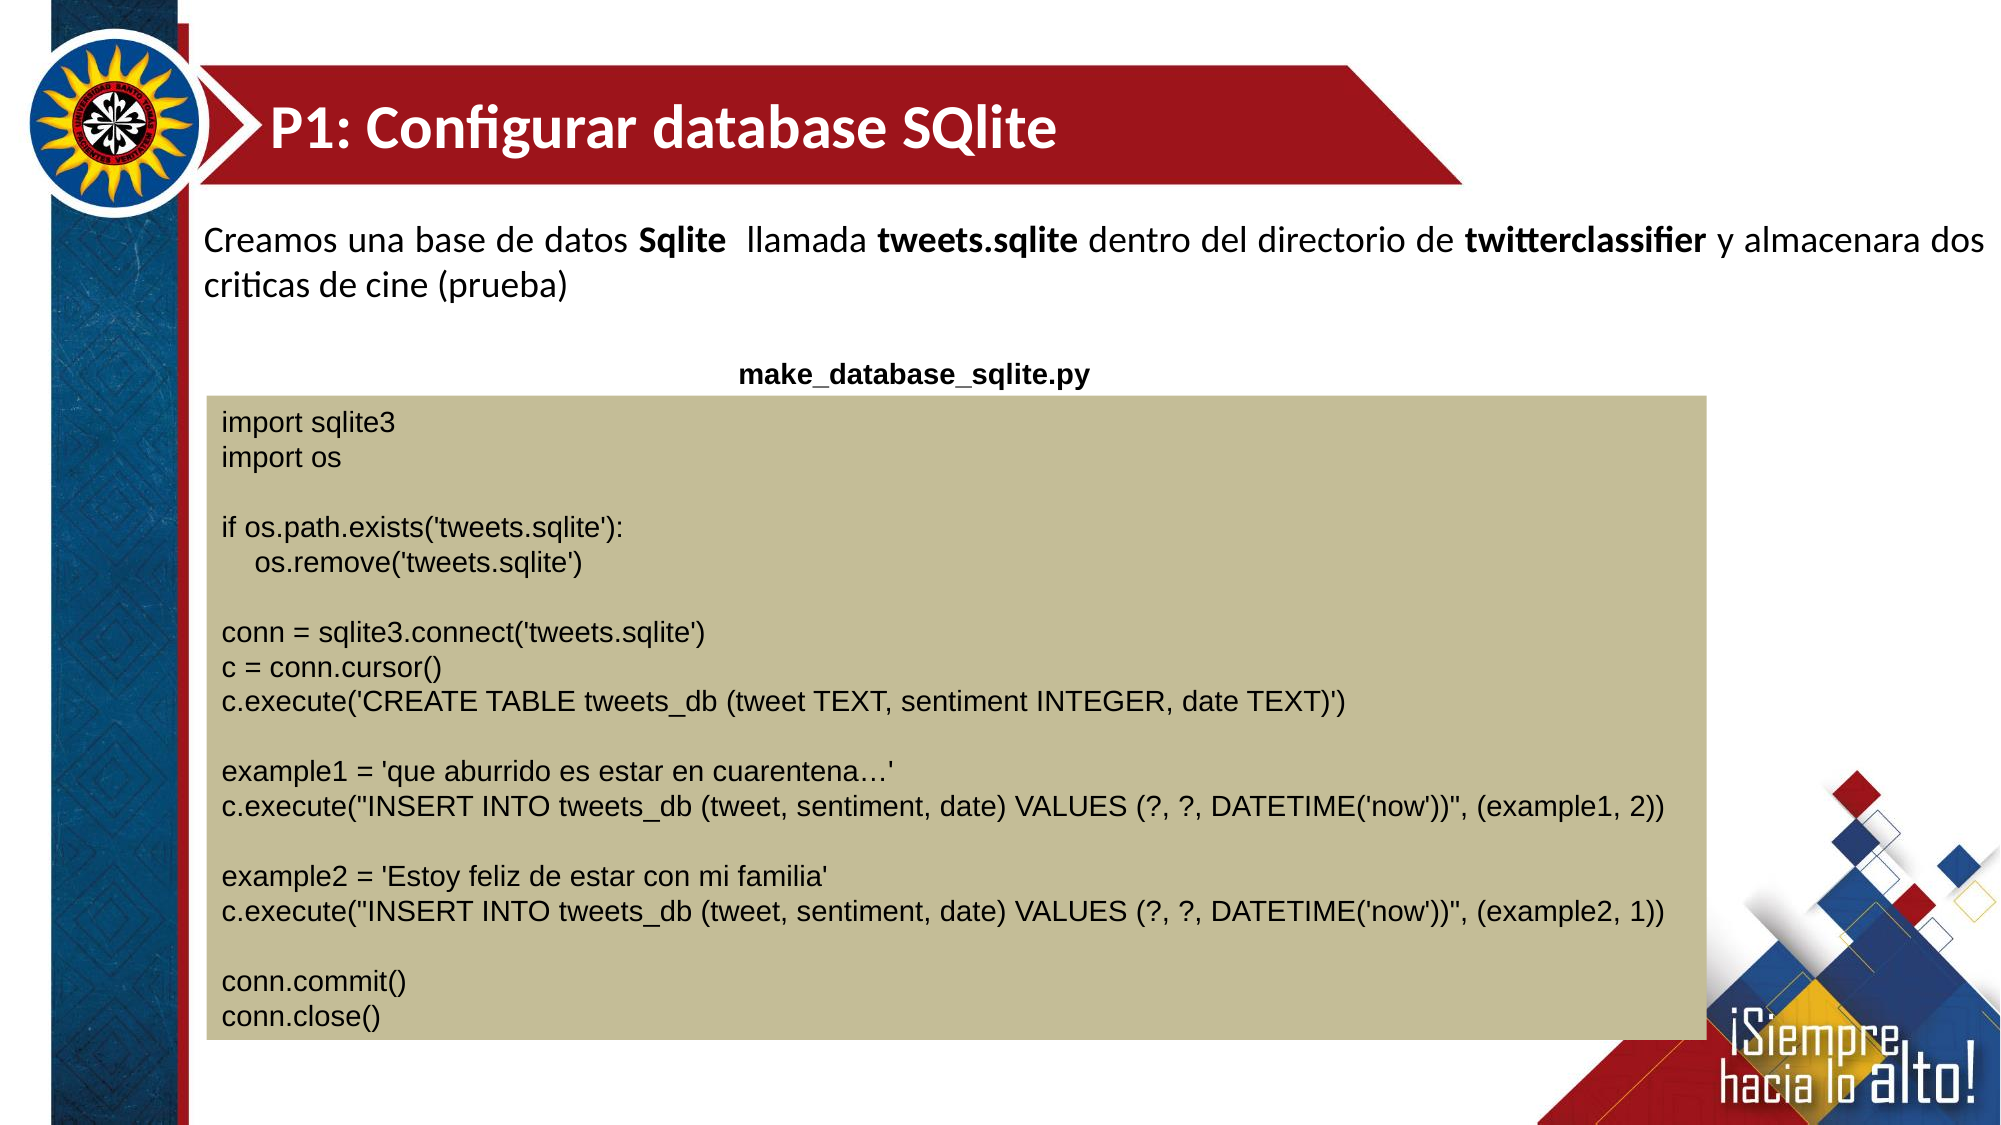

P1: Configurar database SQlite
Creamos una base de datos Sqlite  llamada tweets.sqlite dentro del directorio de twitterclassifier y almacenara dos criticas de cine (prueba)
make_database_sqlite.py
import sqlite3
import os

if os.path.exists('tweets.sqlite'):
    os.remove('tweets.sqlite')

conn = sqlite3.connect('tweets.sqlite')
c = conn.cursor()
c.execute('CREATE TABLE tweets_db (tweet TEXT, sentiment INTEGER, date TEXT)')

example1 = 'que aburrido es estar en cuarentena…'
c.execute("INSERT INTO tweets_db (tweet, sentiment, date) VALUES (?, ?, DATETIME('now'))", (example1, 2))

example2 = 'Estoy feliz de estar con mi familia'
c.execute("INSERT INTO tweets_db (tweet, sentiment, date) VALUES (?, ?, DATETIME('now'))", (example2, 1))

conn.commit()
conn.close()